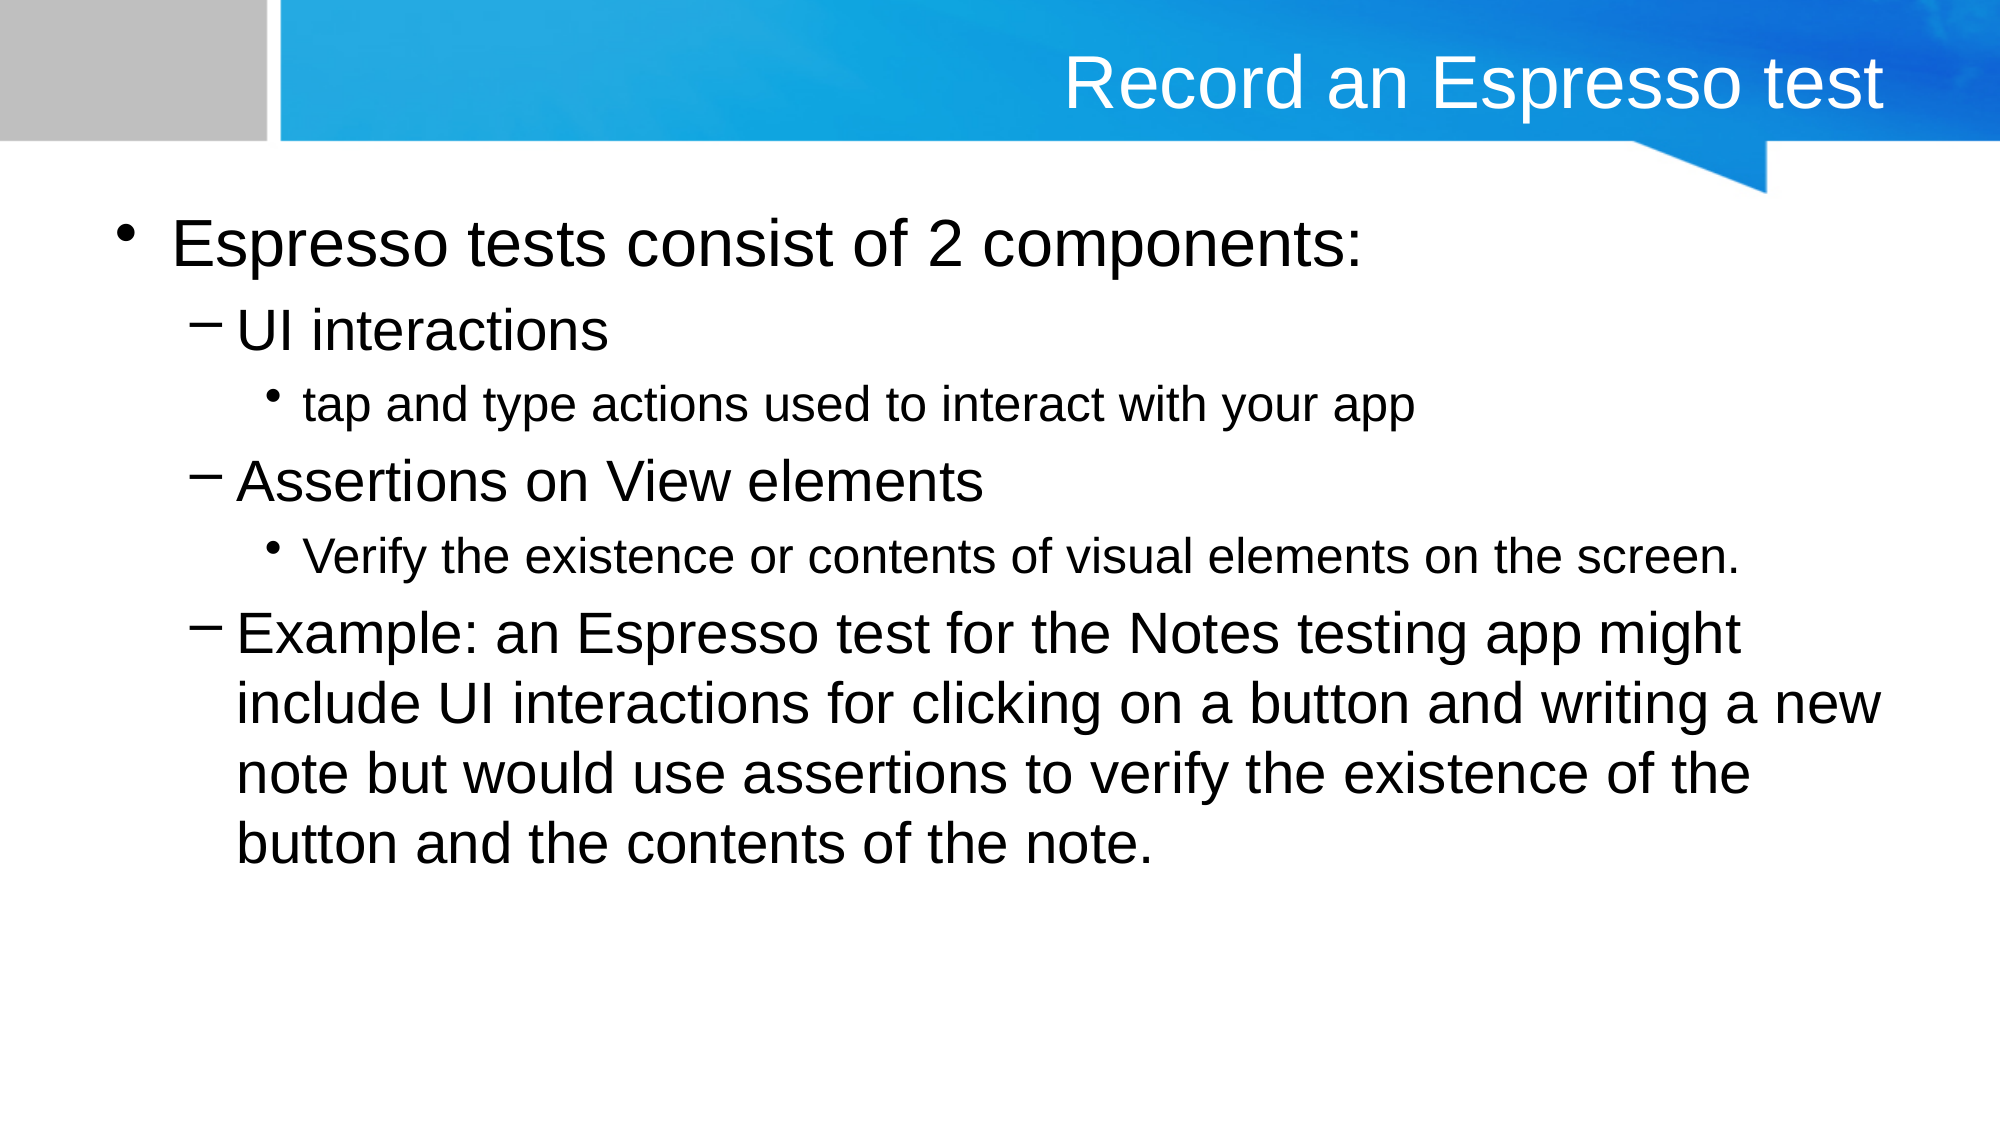

# Record an Espresso test
Espresso tests consist of 2 components:
UI interactions
tap and type actions used to interact with your app
Assertions on View elements
Verify the existence or contents of visual elements on the screen.
Example: an Espresso test for the Notes testing app might include UI interactions for clicking on a button and writing a new note but would use assertions to verify the existence of the button and the contents of the note.